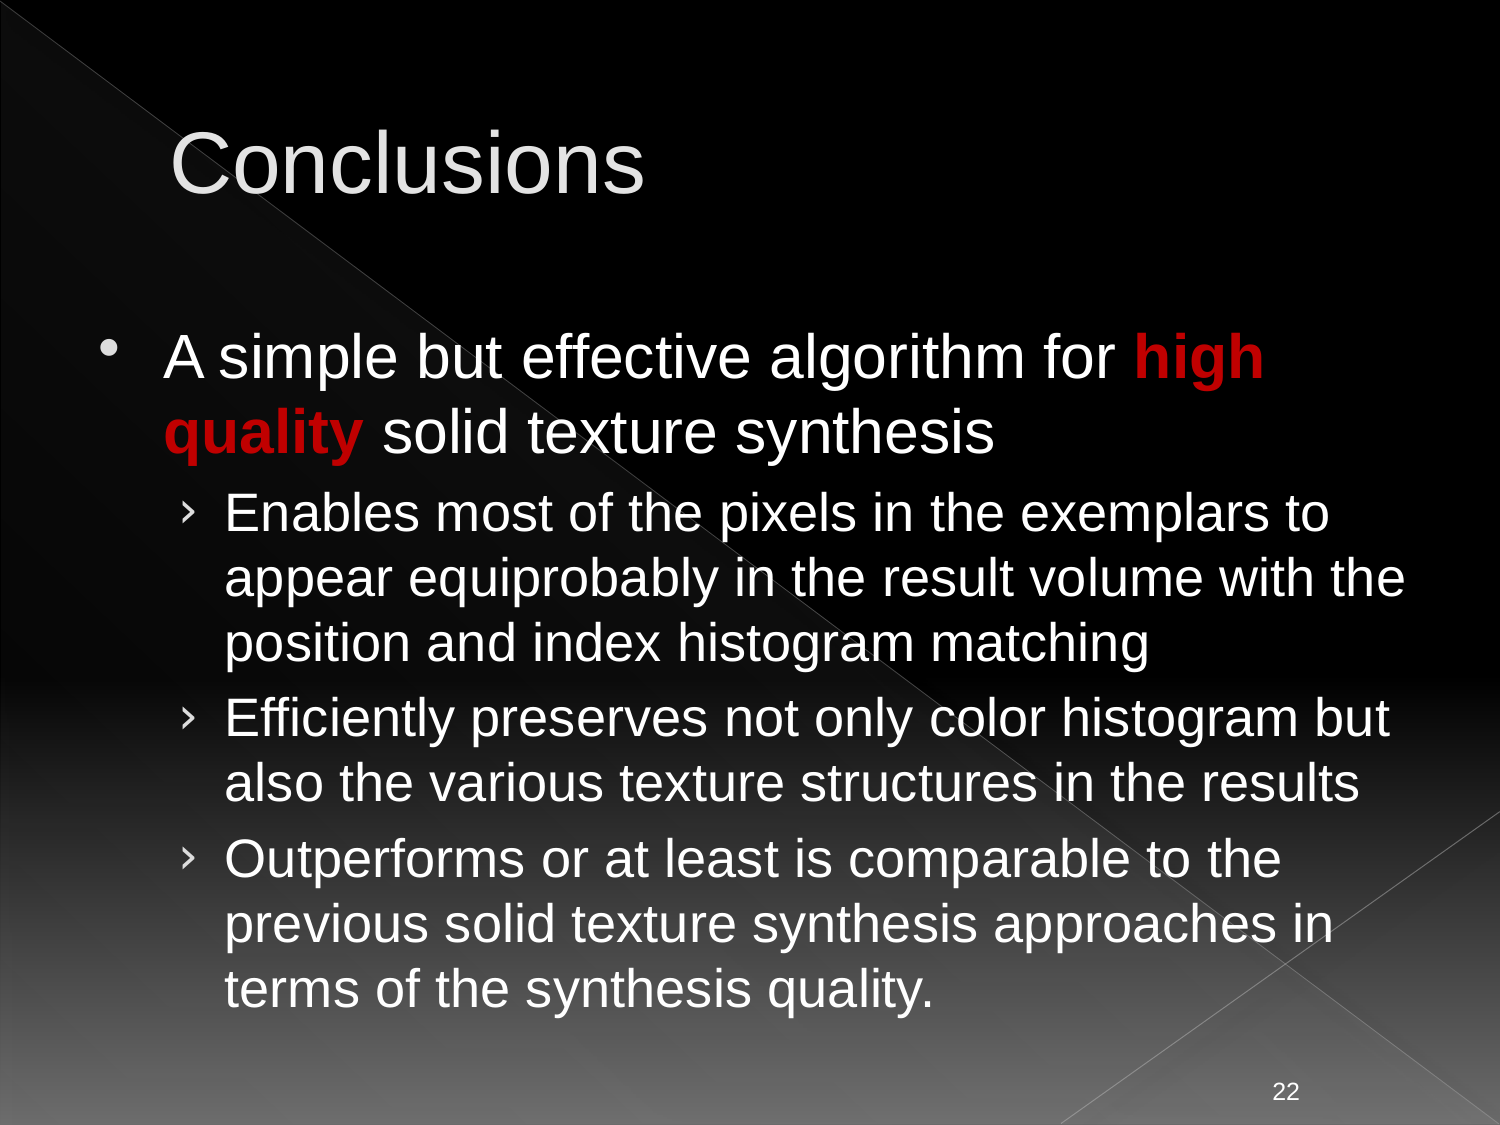

# Conclusions
A simple but effective algorithm for high quality solid texture synthesis
Enables most of the pixels in the exemplars to appear equiprobably in the result volume with the position and index histogram matching
Efficiently preserves not only color histogram but also the various texture structures in the results
Outperforms or at least is comparable to the previous solid texture synthesis approaches in terms of the synthesis quality.
22